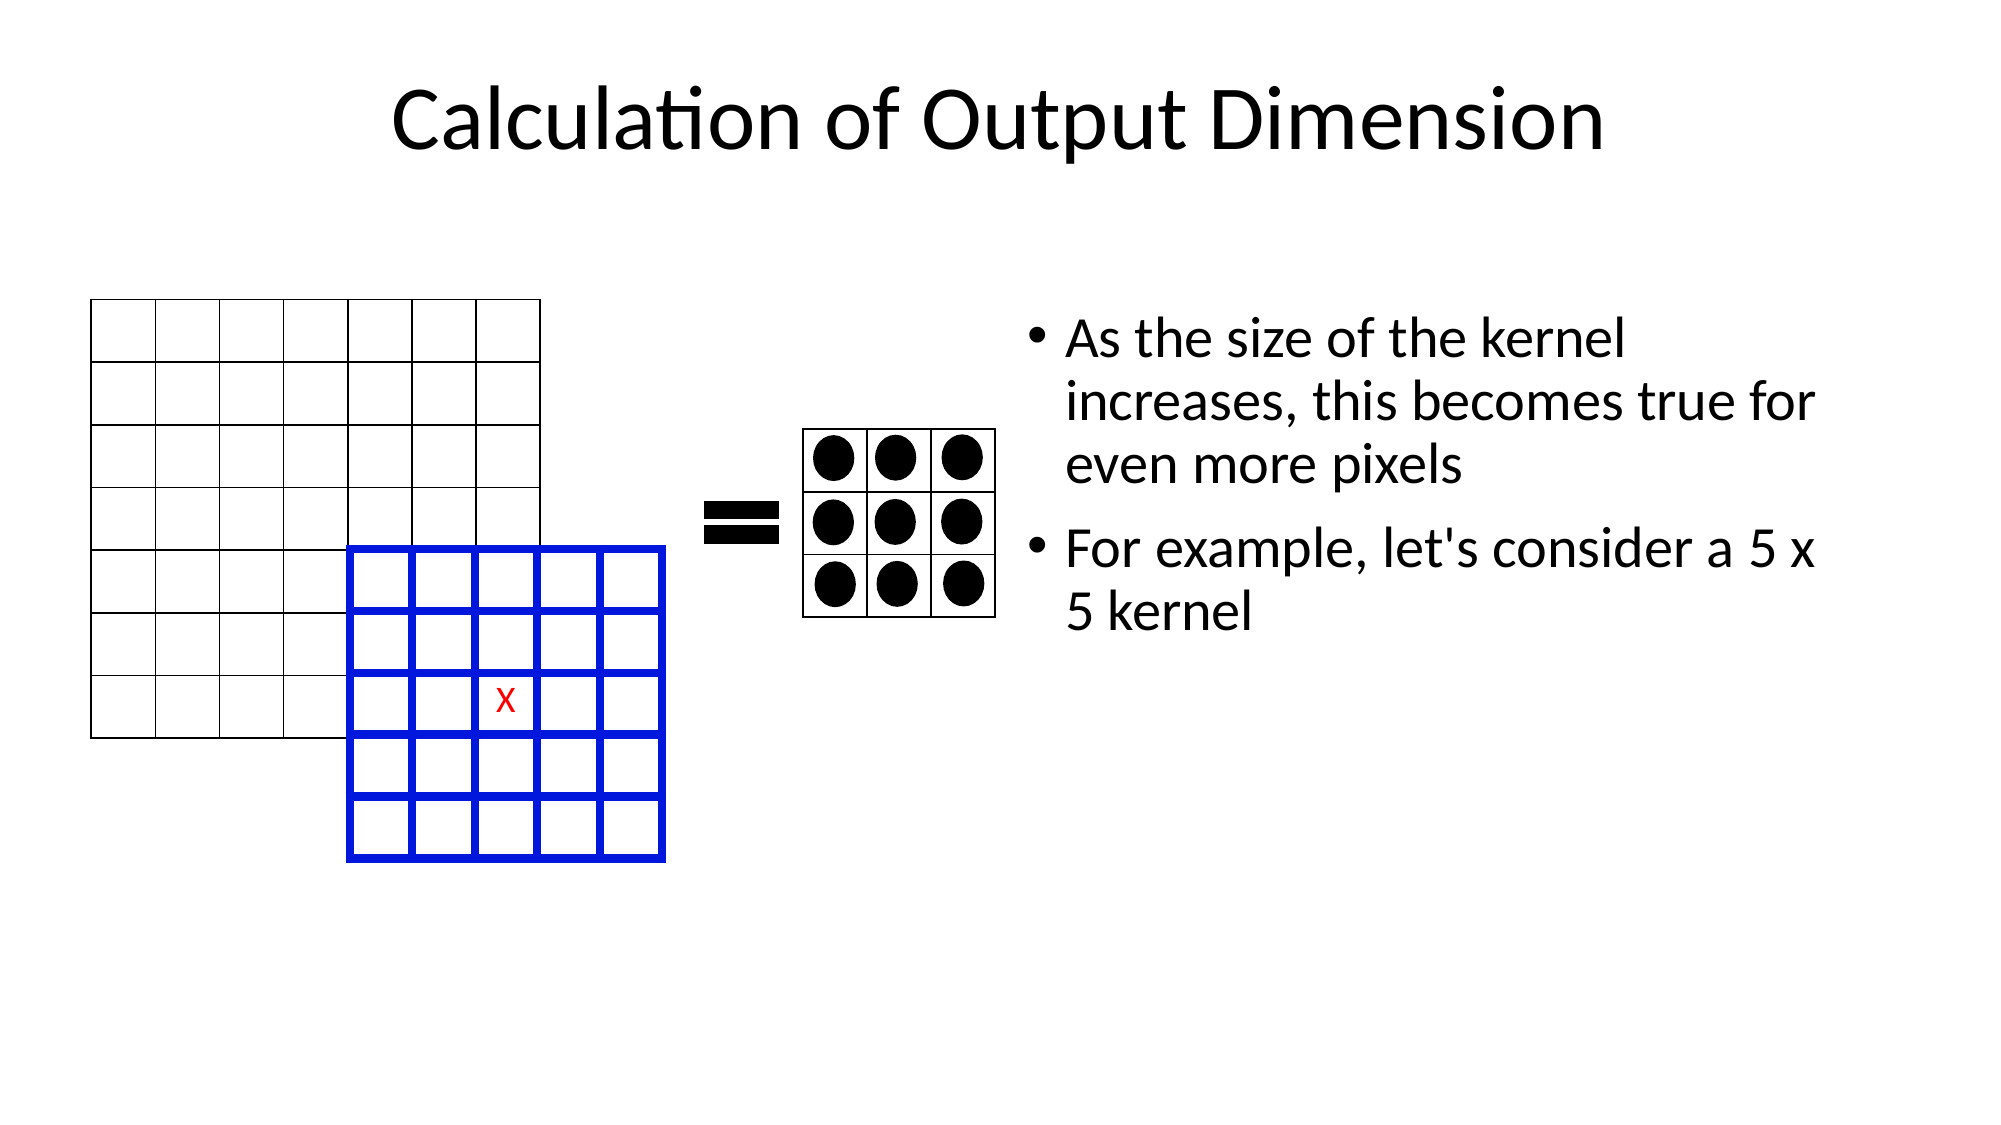

# Calculation of Output Dimension
|  |  |  |  |  |  |  |
| --- | --- | --- | --- | --- | --- | --- |
|  |  |  |  |  |  |  |
|  |  |  |  |  |  |  |
|  |  |  |  |  |  |  |
|  |  |  |  |  |  |  |
|  |  |  |  |  |  |  |
|  |  |  |  |  |  |  |
As the size of the kernel increases, this becomes true for even more pixels
For example, let's consider a 5 x 5 kernel

|  |  |  |
| --- | --- | --- |
|  |  |  |
|  |  |  |

|  |  |  |  |  |
| --- | --- | --- | --- | --- |
|  |  |  |  |  |
|  |  | X |  |  |
|  |  |  |  |  |
|  |  |  |  |  |